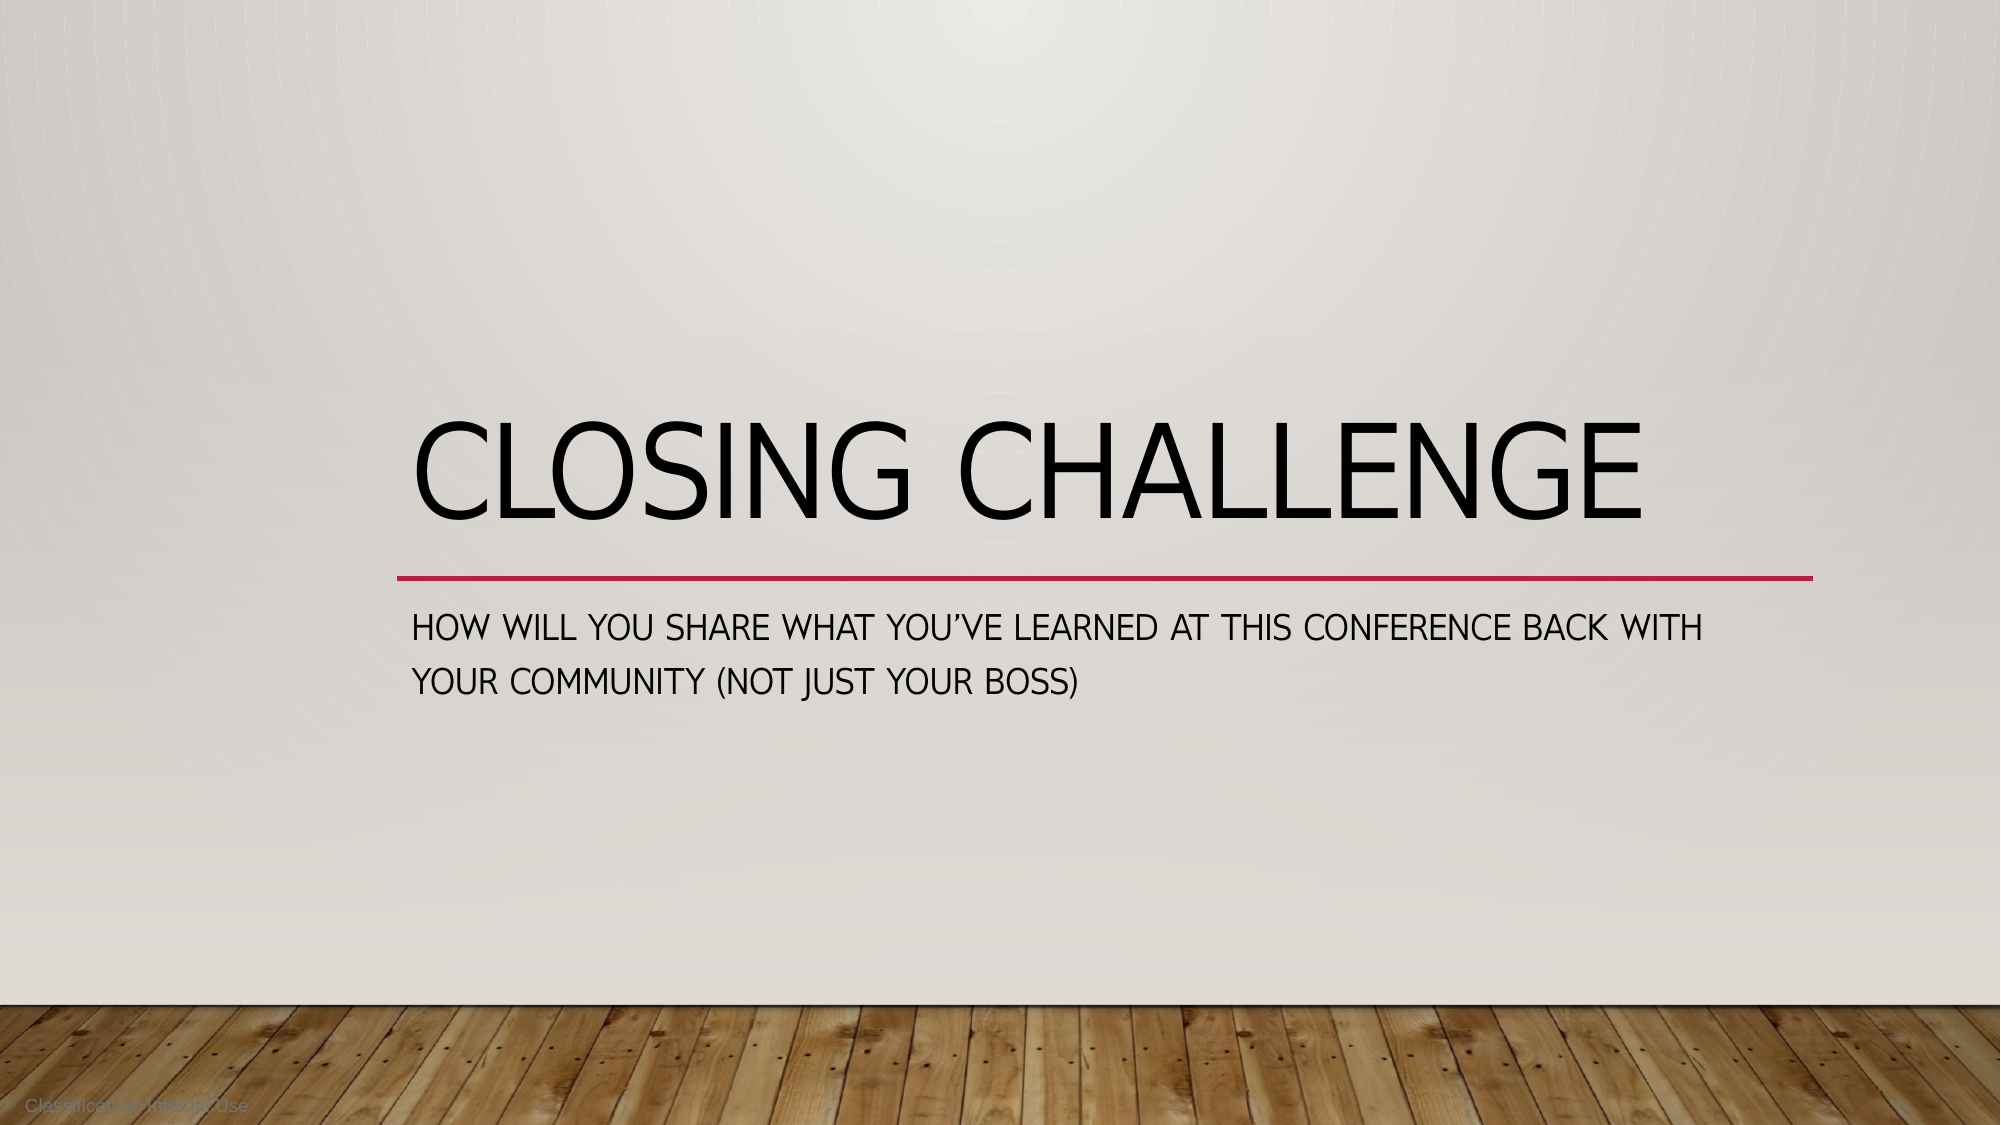

# Closing Challenge
How will you share what you’ve learned at this conference back with your community (not just your boss)